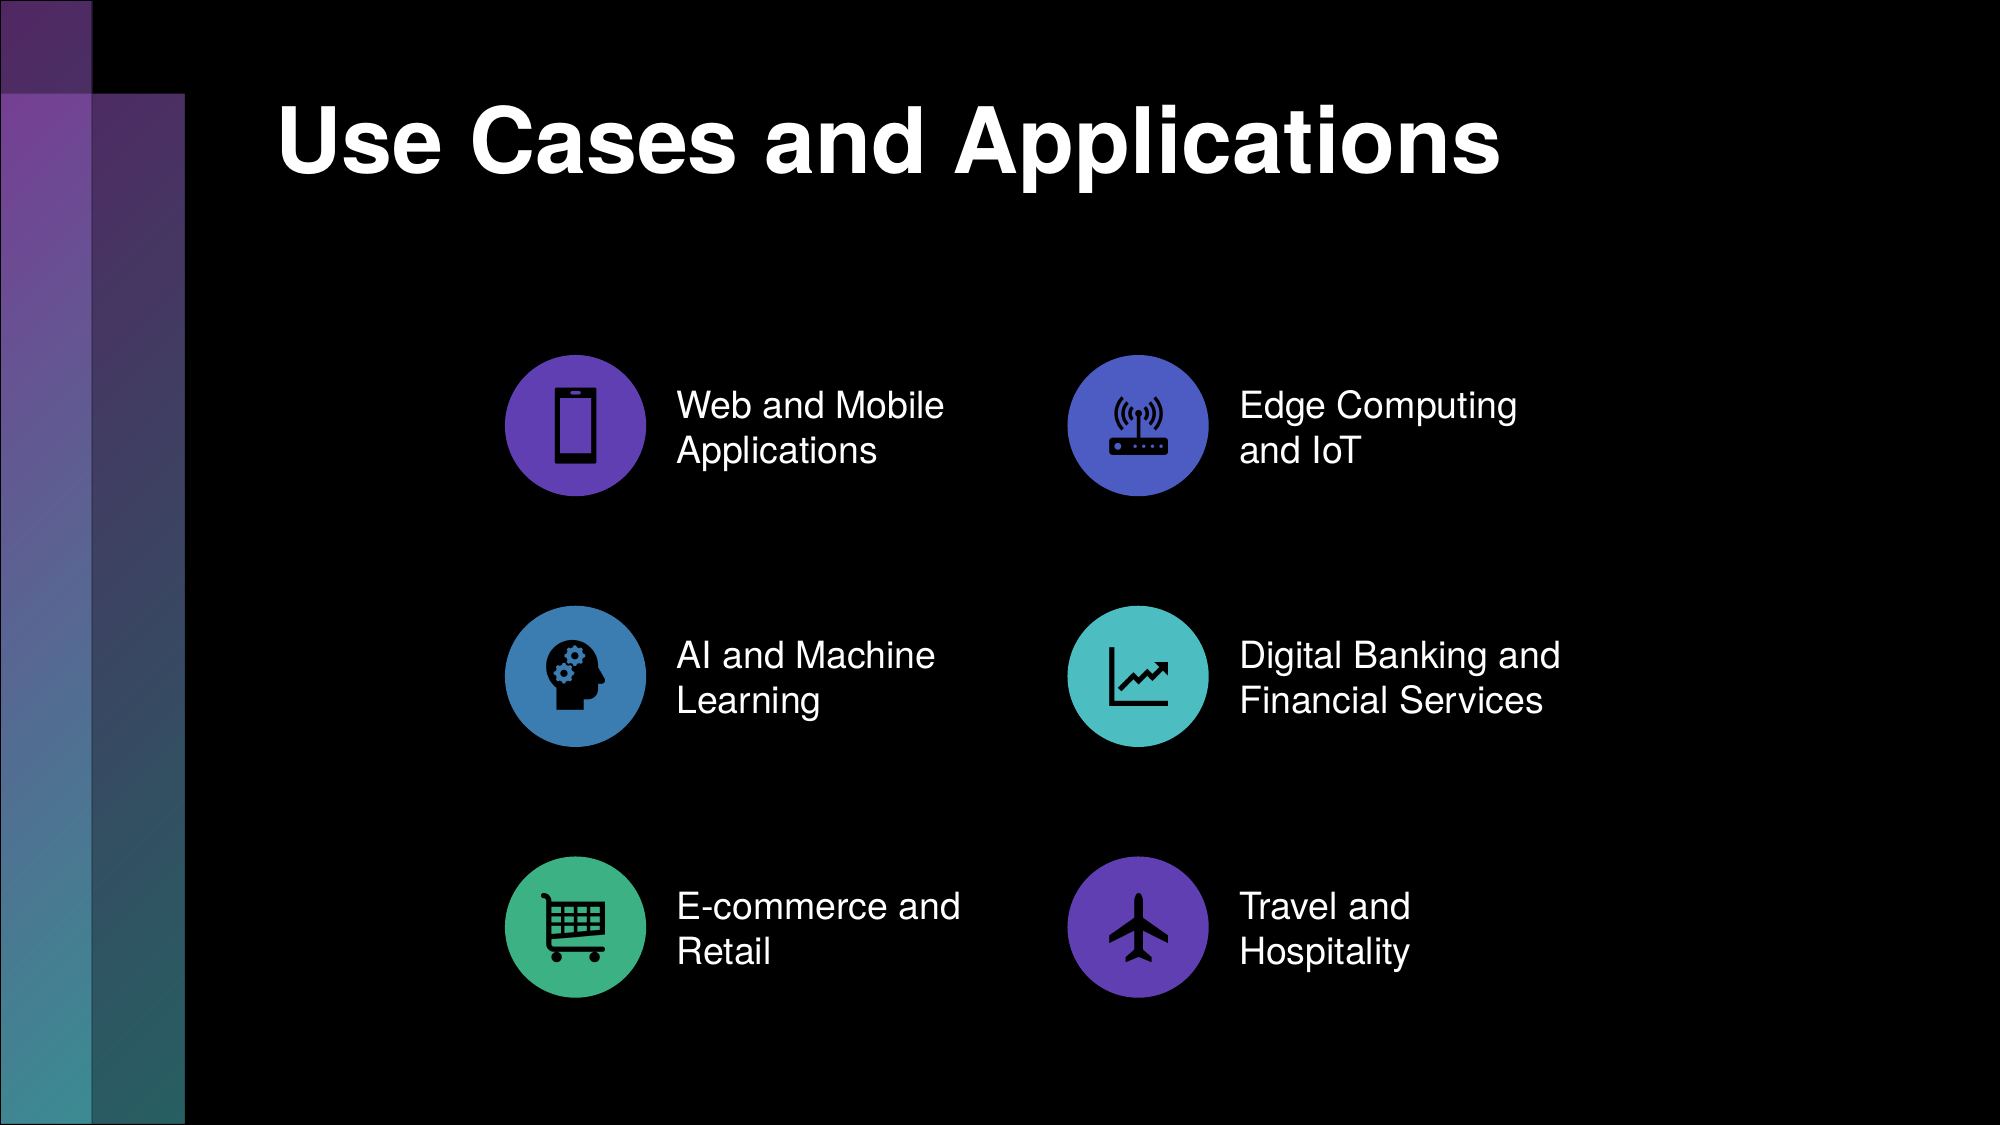

# Use Cases and Applications

Web and Mobile Applications
Edge Computing and IoT
AI and Machine Learning
Digital Banking and Financial Services
E-commerce and Retail
Travel and Hospitality